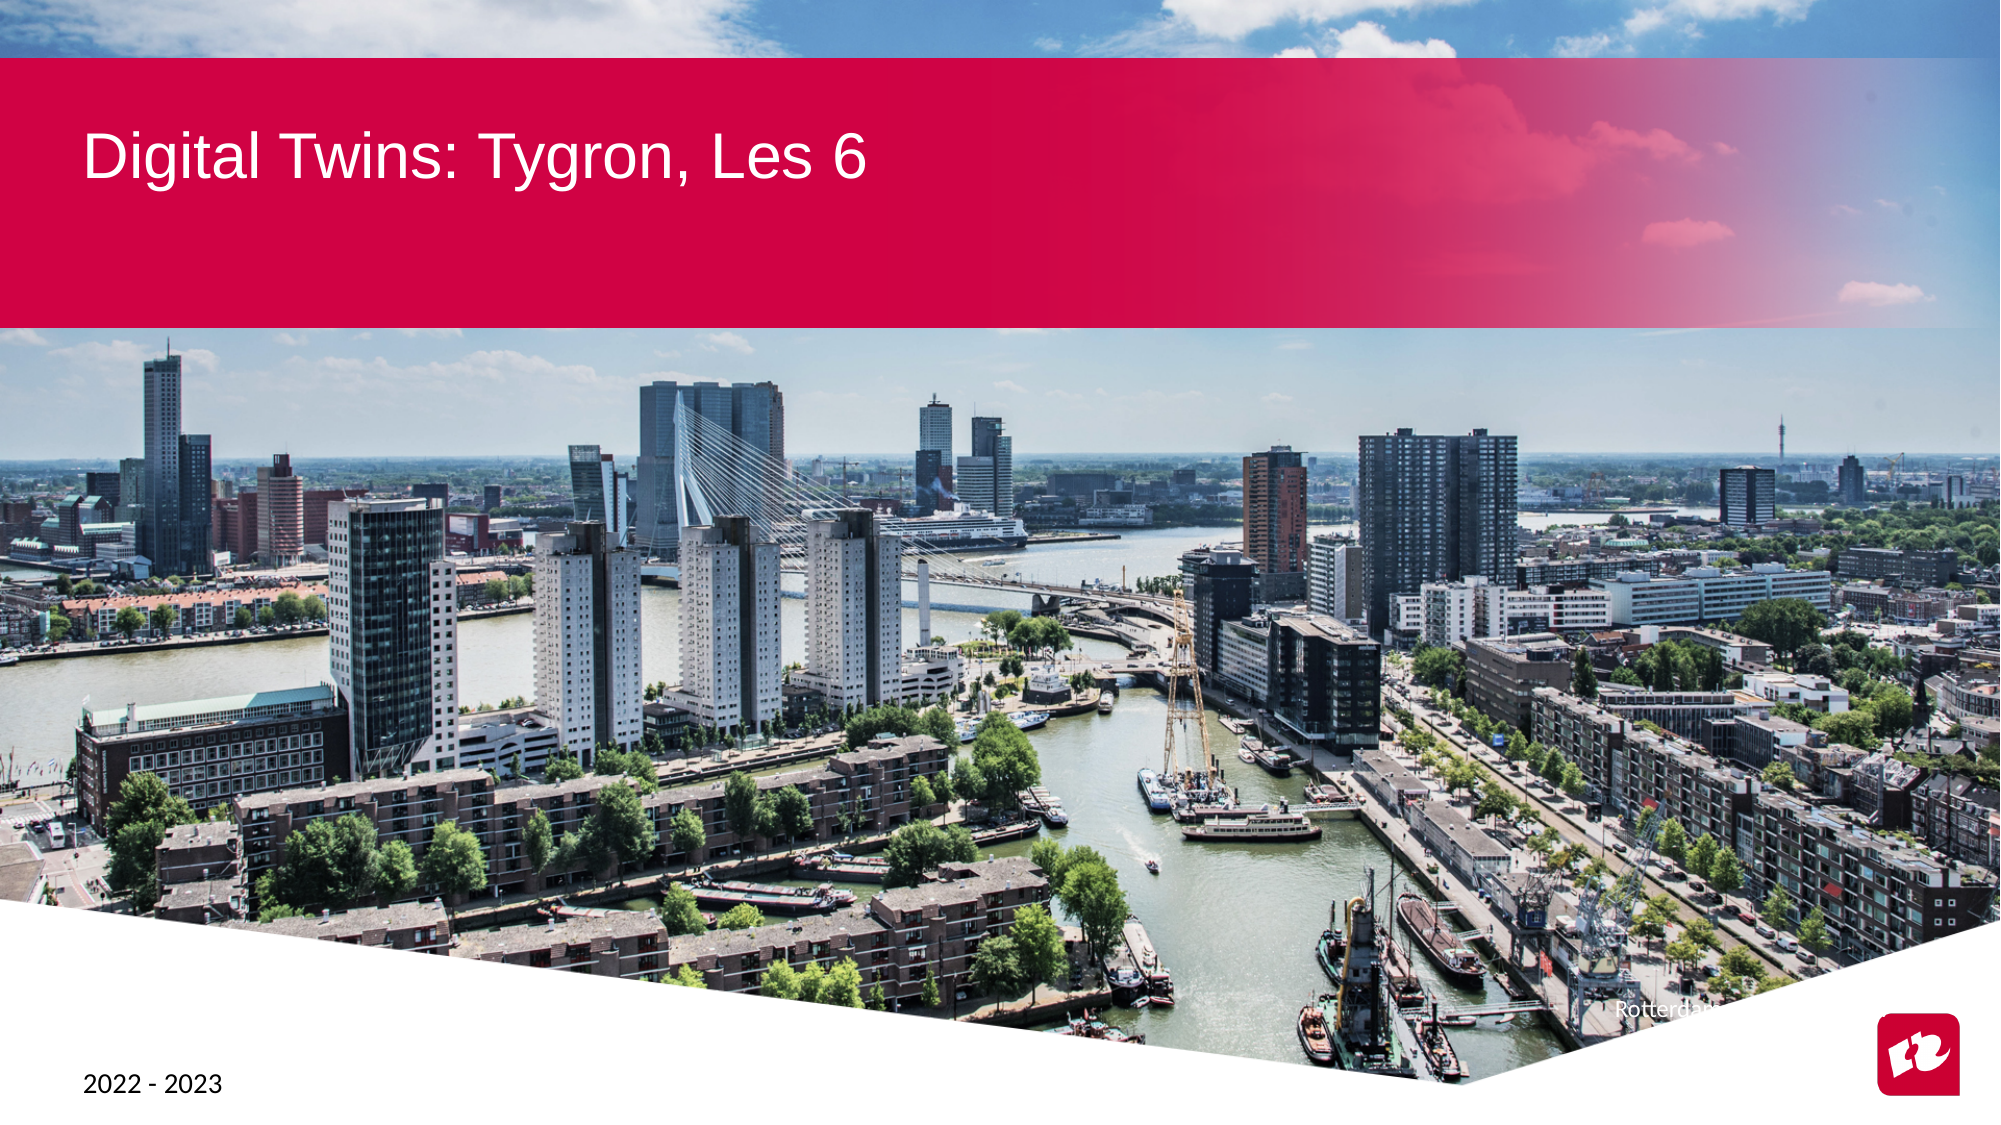

# Digital Twins: Tygron, Les 6
Rotterdam, 00 januari 2007
2022 - 2023